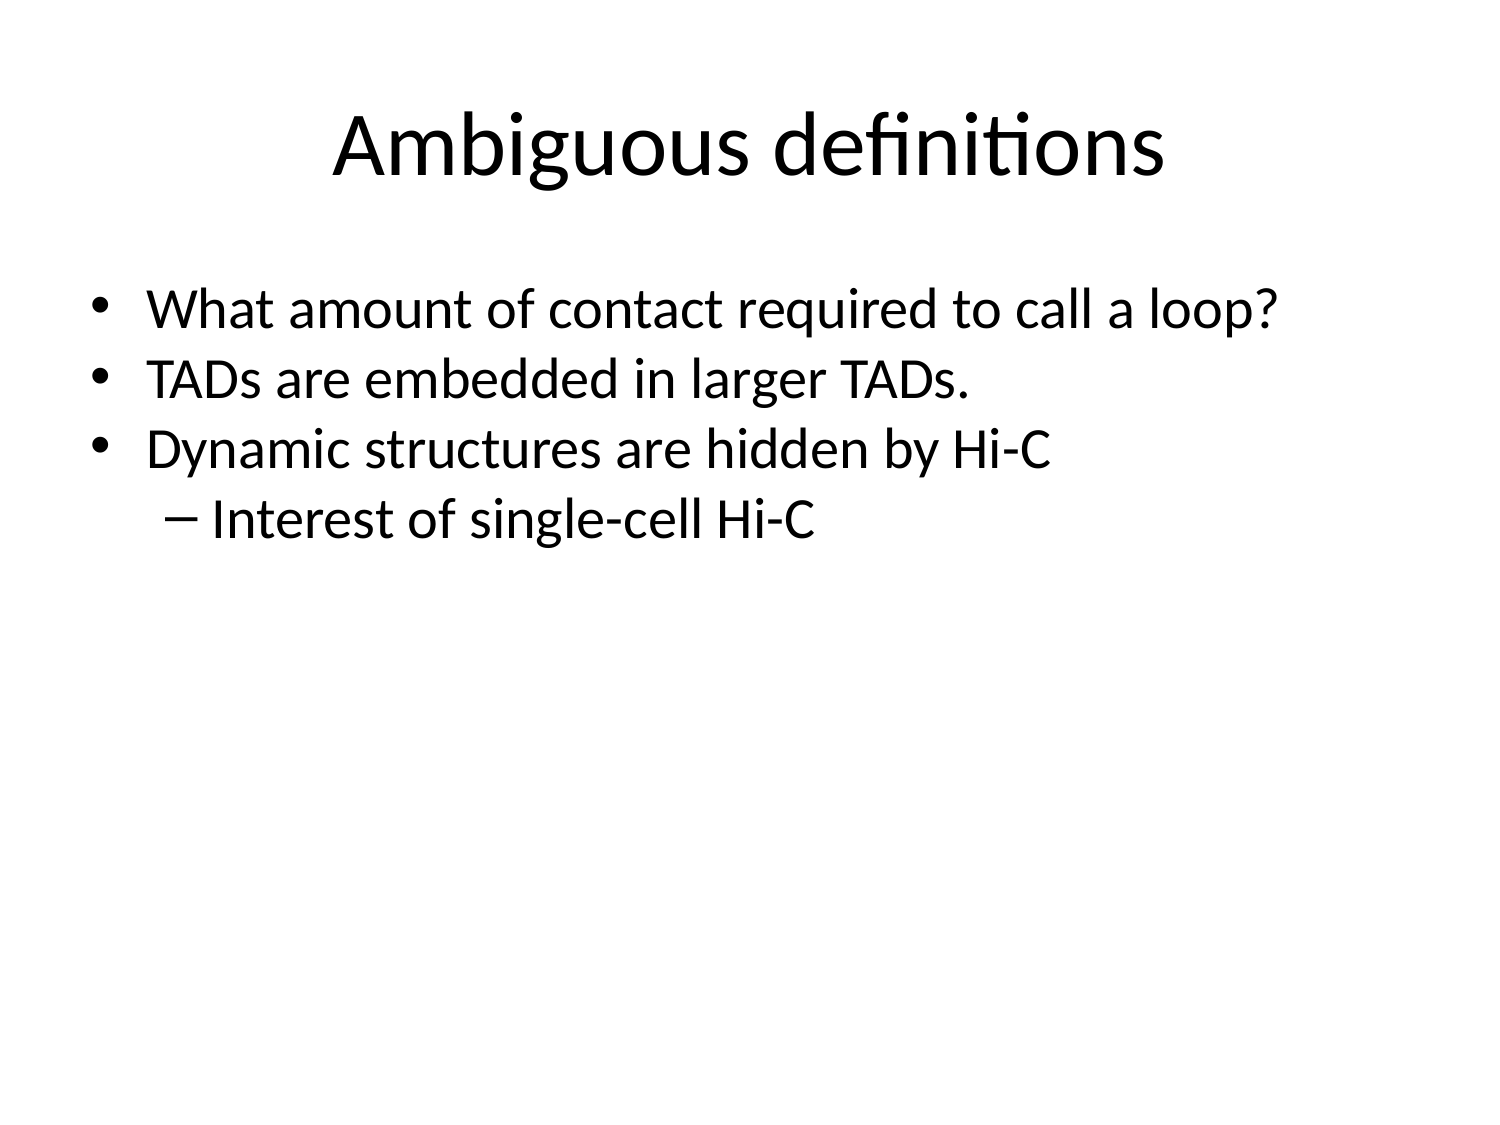

Ambiguous definitions
What amount of contact required to call a loop?
TADs are embedded in larger TADs.
Dynamic structures are hidden by Hi-C
Interest of single-cell Hi-C